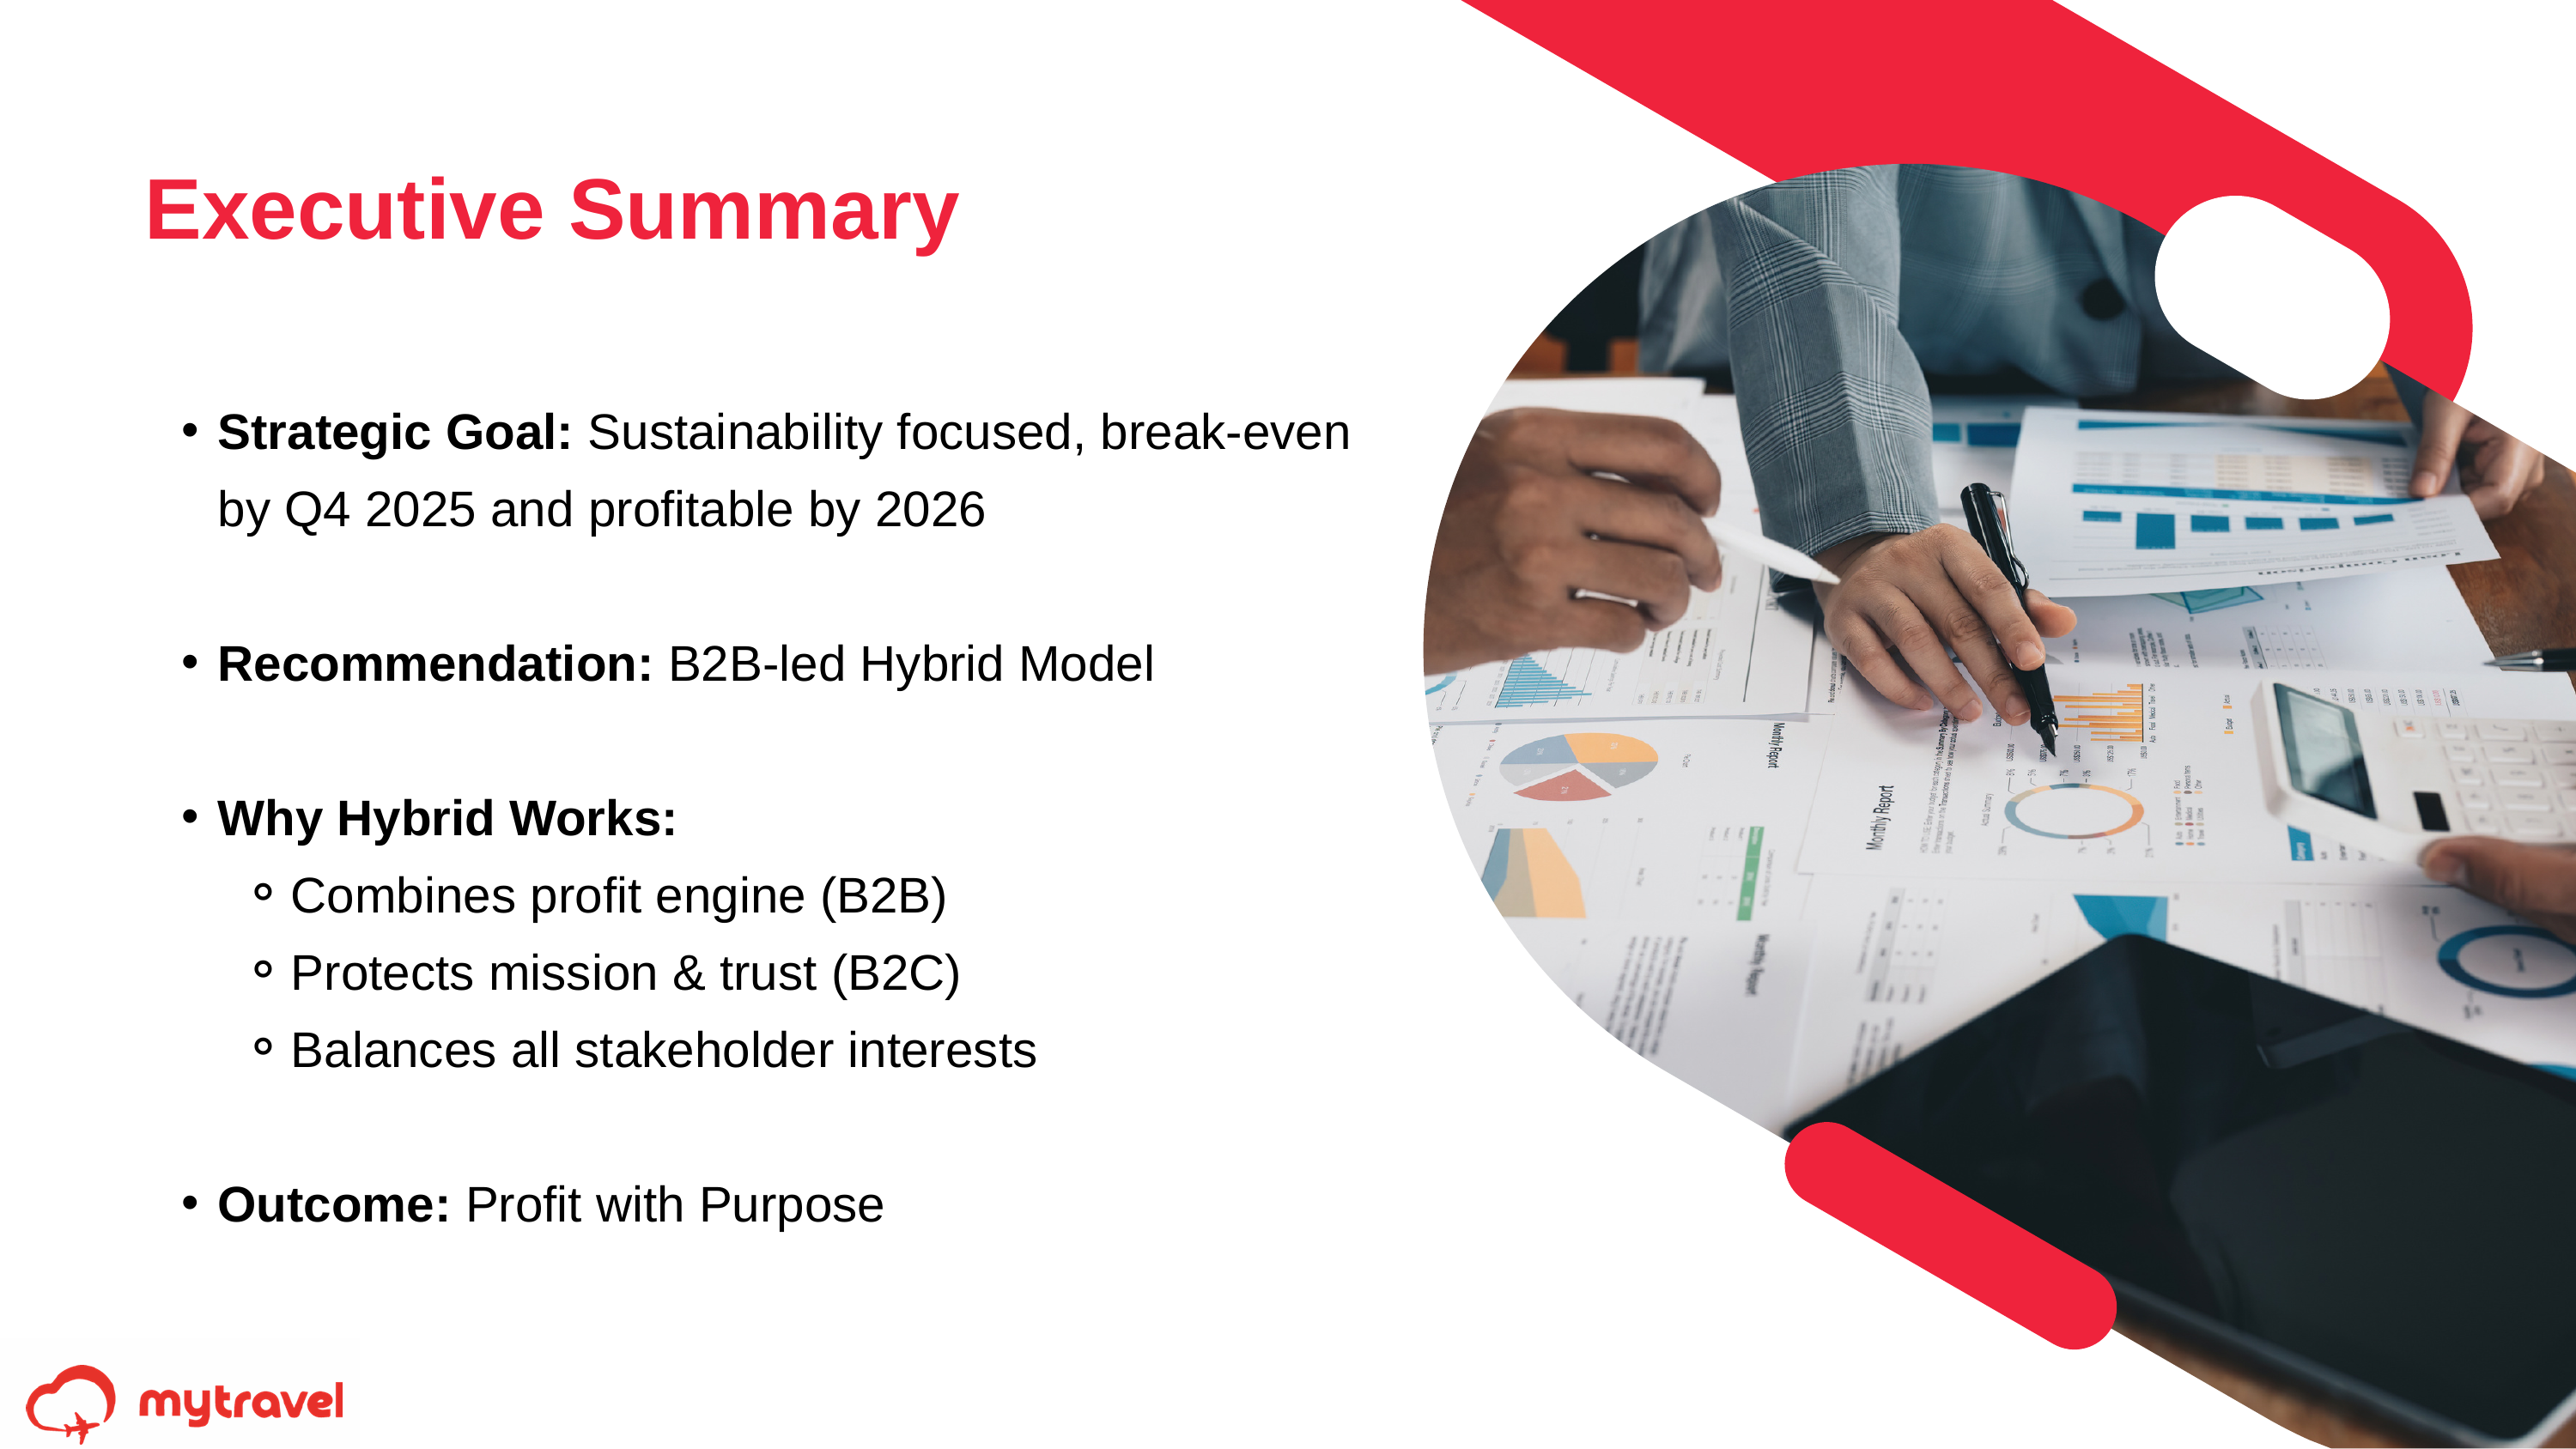

Executive Summary

Strategic Goal: Sustainability focused, break-even by Q4 2025 and profitable by 2026

Recommendation: B2B-led Hybrid Model

Why Hybrid Works:
Combines profit engine (B2B)
Protects mission & trust (B2C)
Balances all stakeholder interests

Outcome: Profit with Purpose